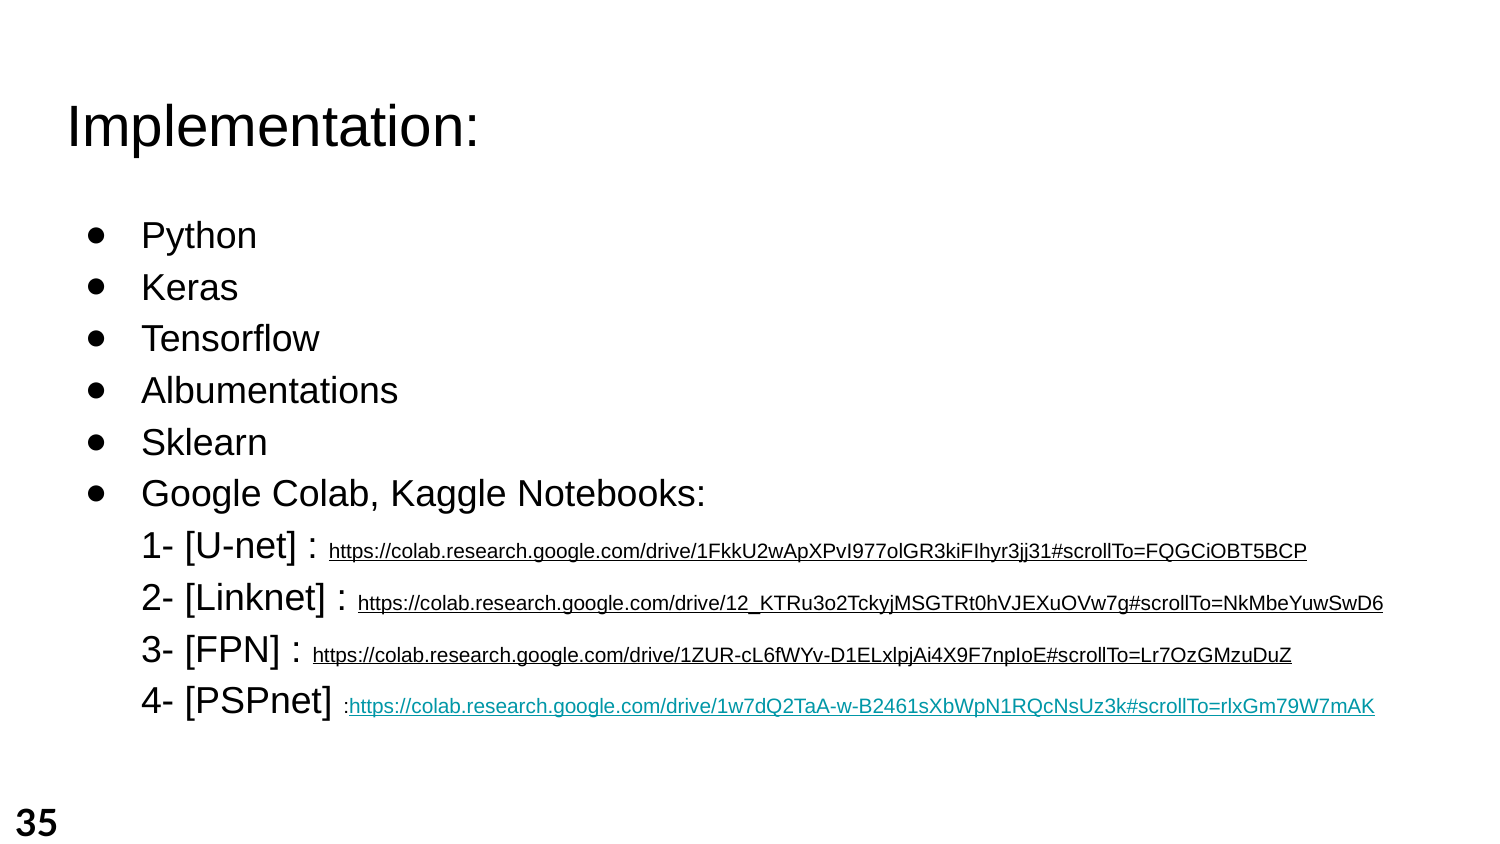

# Implementation:
Python
Keras
Tensorflow
Albumentations
Sklearn
Google Colab, Kaggle Notebooks:
1- [U-net] : https://colab.research.google.com/drive/1FkkU2wApXPvI977olGR3kiFIhyr3jj31#scrollTo=FQGCiOBT5BCP
2- [Linknet] : https://colab.research.google.com/drive/12_KTRu3o2TckyjMSGTRt0hVJEXuOVw7g#scrollTo=NkMbeYuwSwD6
3- [FPN] : https://colab.research.google.com/drive/1ZUR-cL6fWYv-D1ELxlpjAi4X9F7npIoE#scrollTo=Lr7OzGMzuDuZ
4- [PSPnet] :https://colab.research.google.com/drive/1w7dQ2TaA-w-B2461sXbWpN1RQcNsUz3k#scrollTo=rlxGm79W7mAK

35